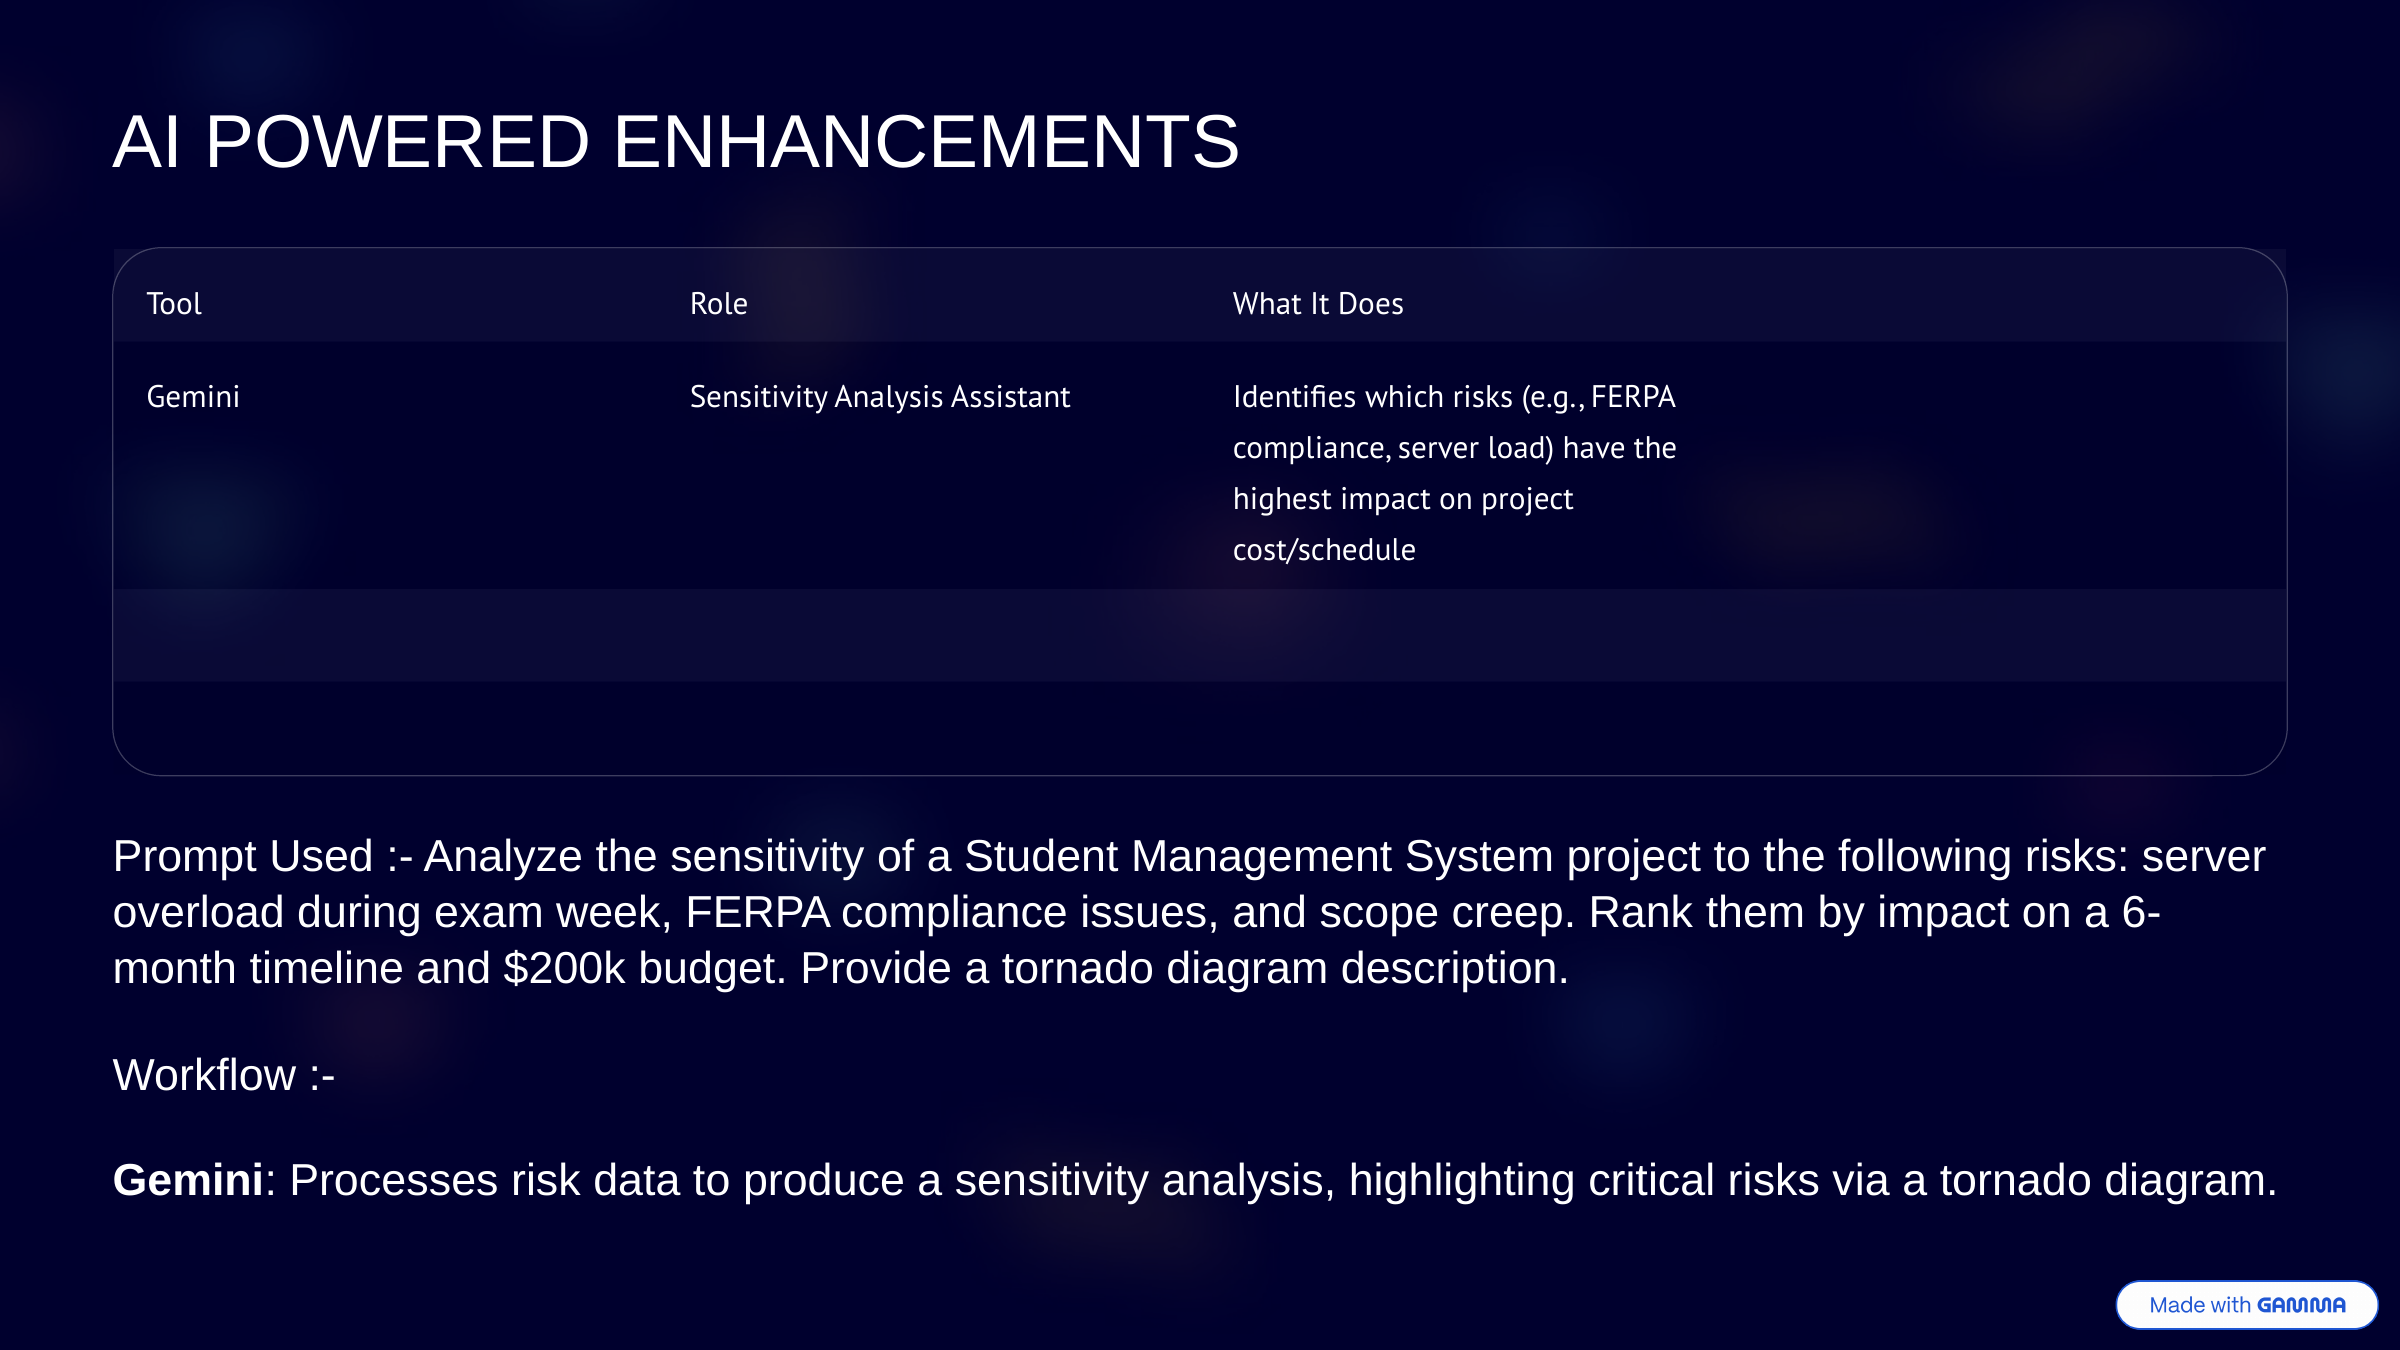

AI POWERED ENHANCEMENTS

Tool
Role
What It Does

Gemini
Sensitivity Analysis Assistant
Identifies which risks (e.g., FERPA compliance, server load) have the highest impact on project cost/schedule

Prompt Used :- Analyze the sensitivity of a Student Management System project to the following risks: server overload during exam week, FERPA compliance issues, and scope creep. Rank them by impact on a 6-month timeline and $200k budget. Provide a tornado diagram description.
Workflow :-
Gemini: Processes risk data to produce a sensitivity analysis, highlighting critical risks via a tornado diagram.